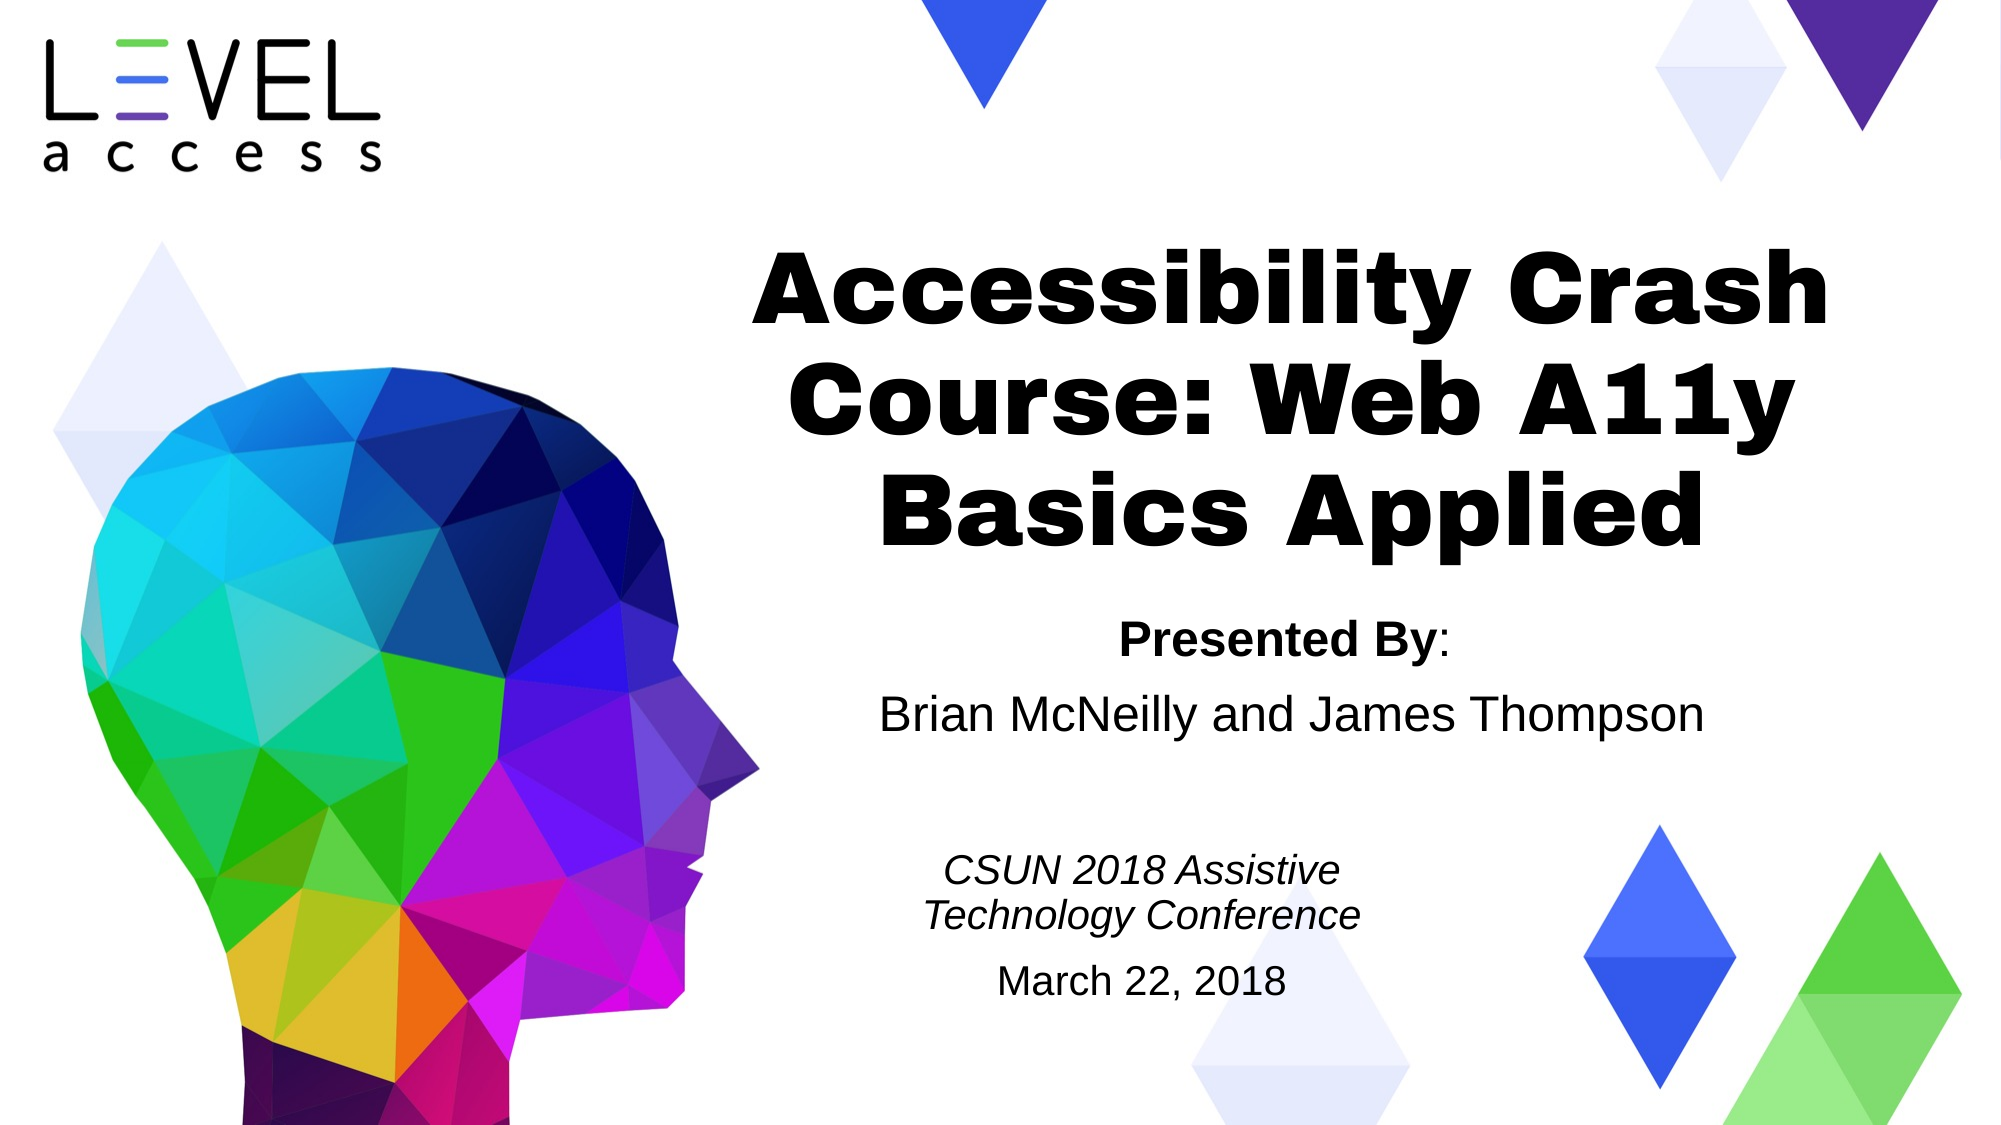

# Accessibility Crash Course: Web A11y Basics Applied
Presented By:
Brian McNeilly and James Thompson
CSUN 2018 Assistive
Technology Conference
March 22, 2018